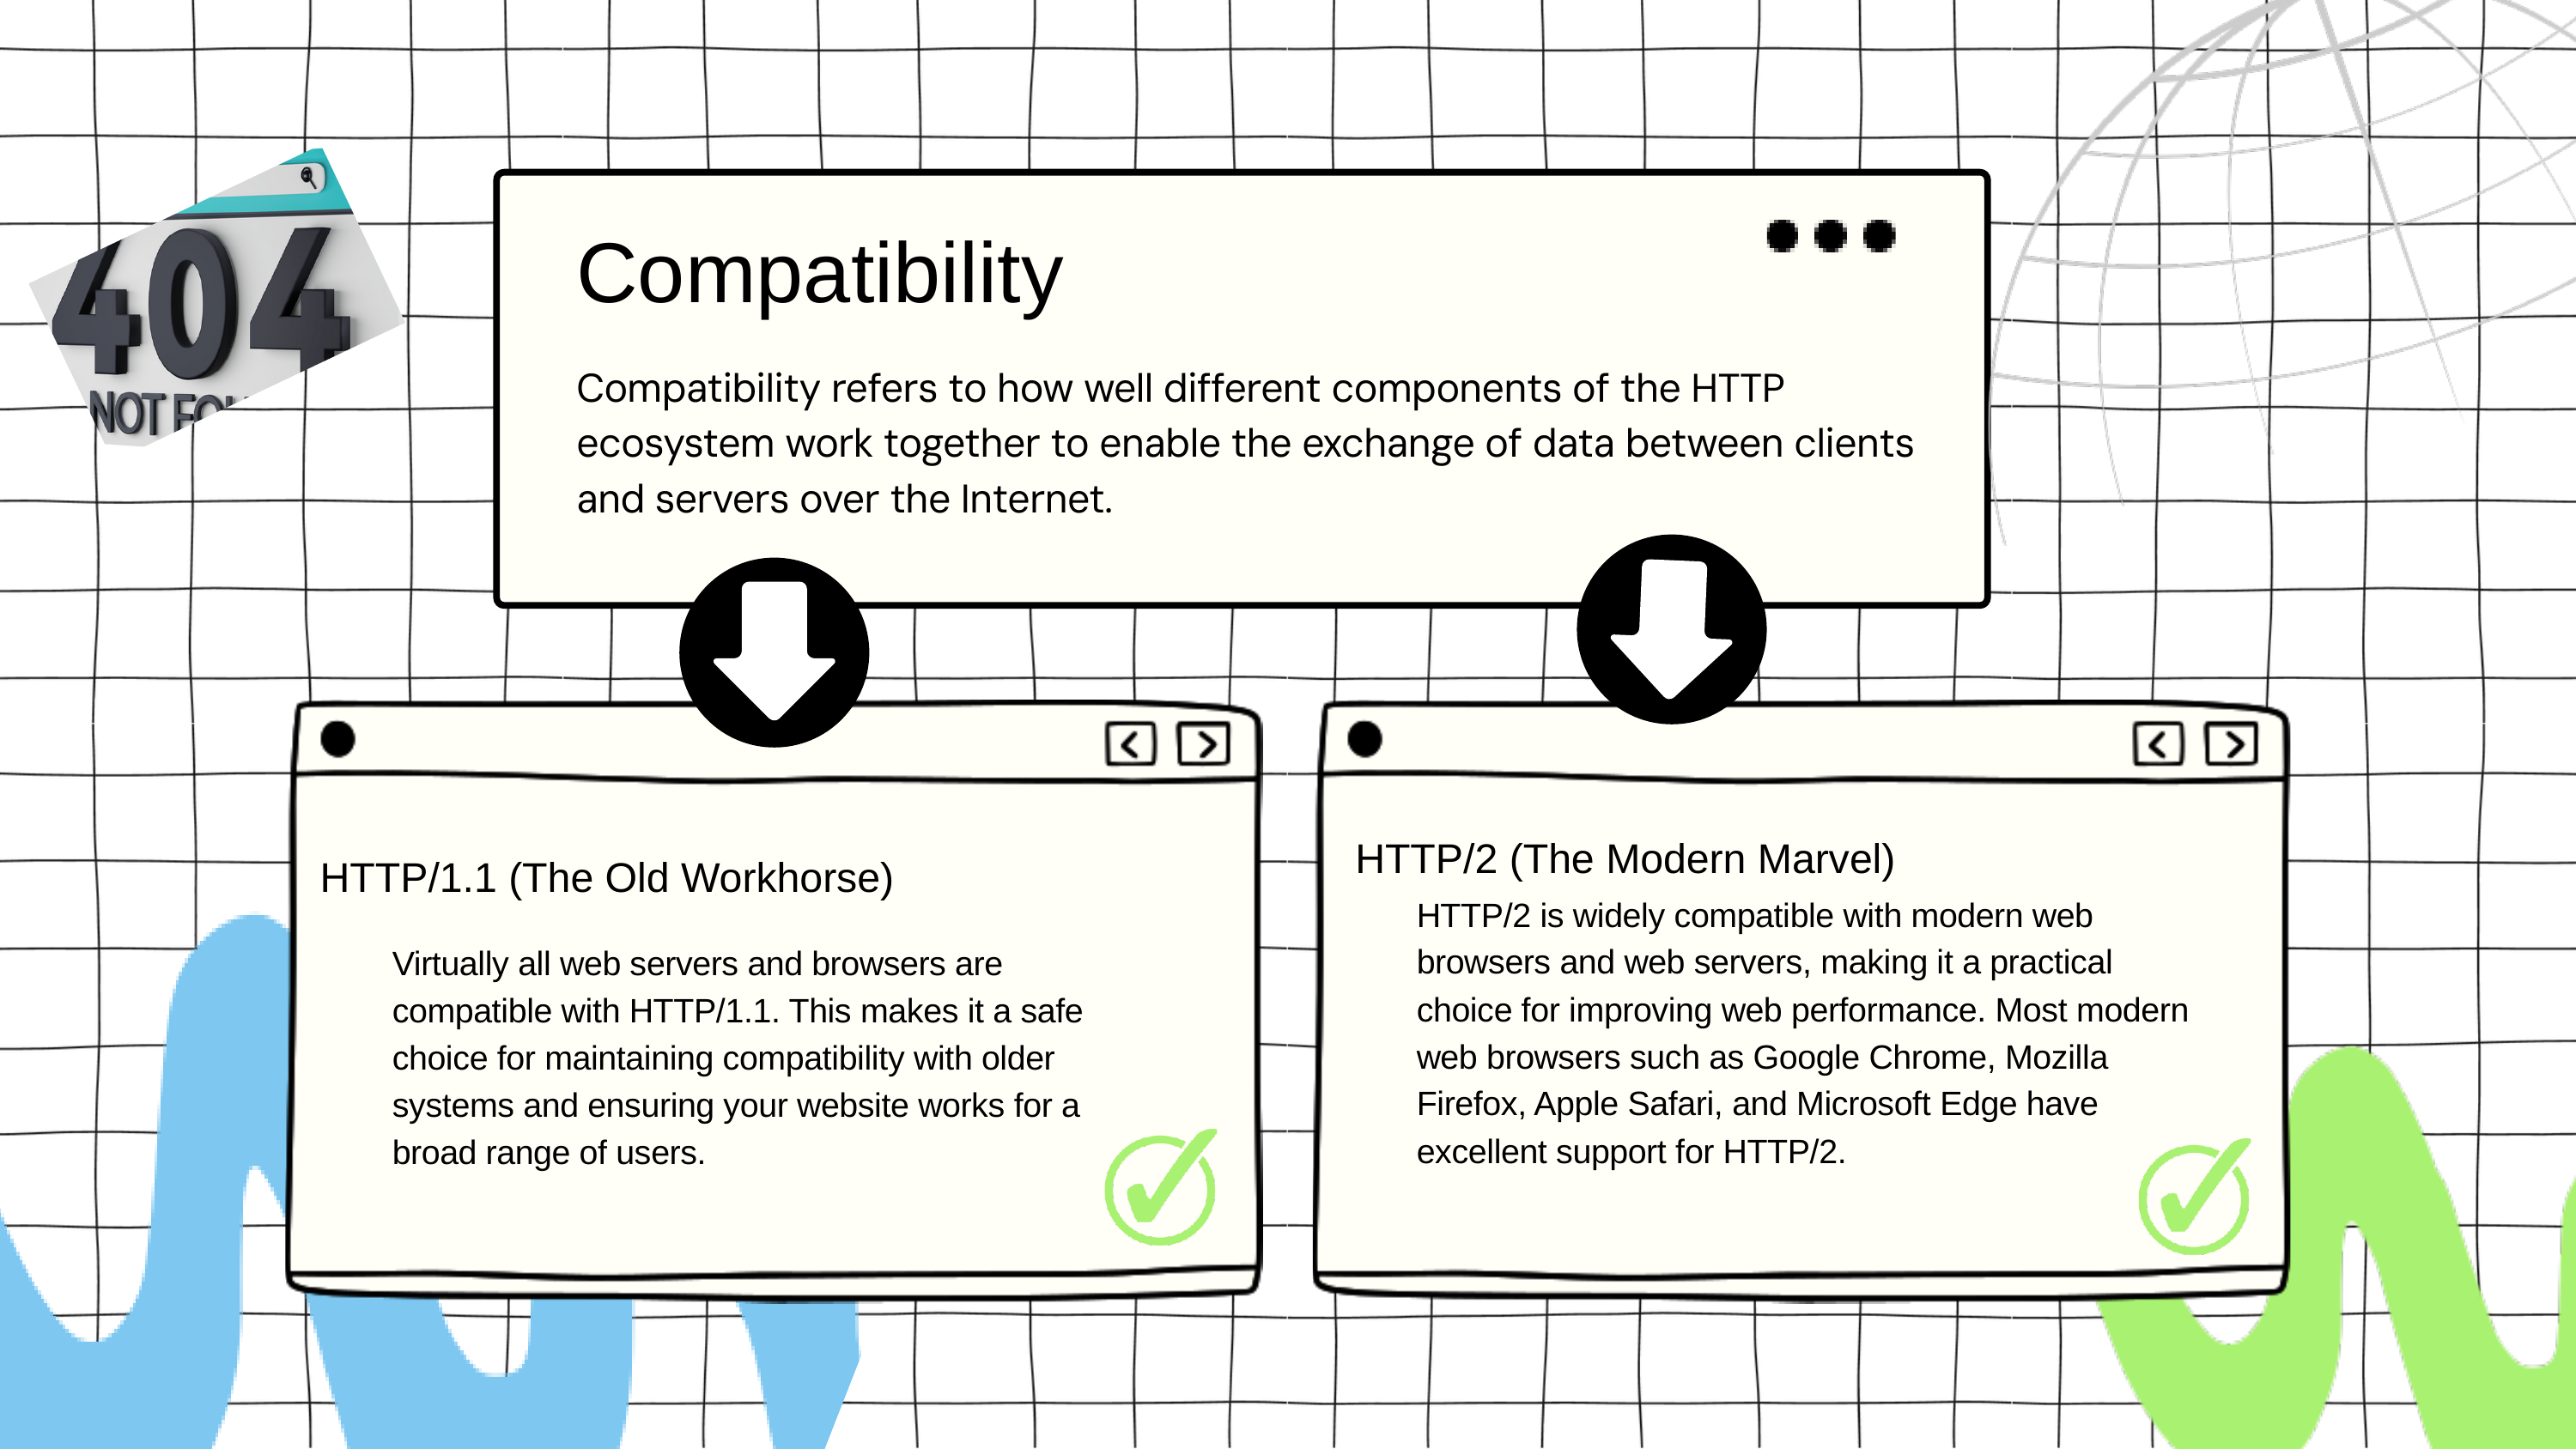

Compatibility

Compatibility refers to how well different components of the HTTP ecosystem work together to enable the exchange of data between clients and servers over the Internet.

HTTP/2 (The Modern Marvel)
HTTP/1.1 (The Old Workhorse)
HTTP/2 is widely compatible with modern web browsers and web servers, making it a practical choice for improving web performance. Most modern web browsers such as Google Chrome, Mozilla Firefox, Apple Safari, and Microsoft Edge have excellent support for HTTP/2.
Virtually all web servers and browsers are compatible with HTTP/1.1. This makes it a safe choice for maintaining compatibility with older systems and ensuring your website works for a broad range of users.